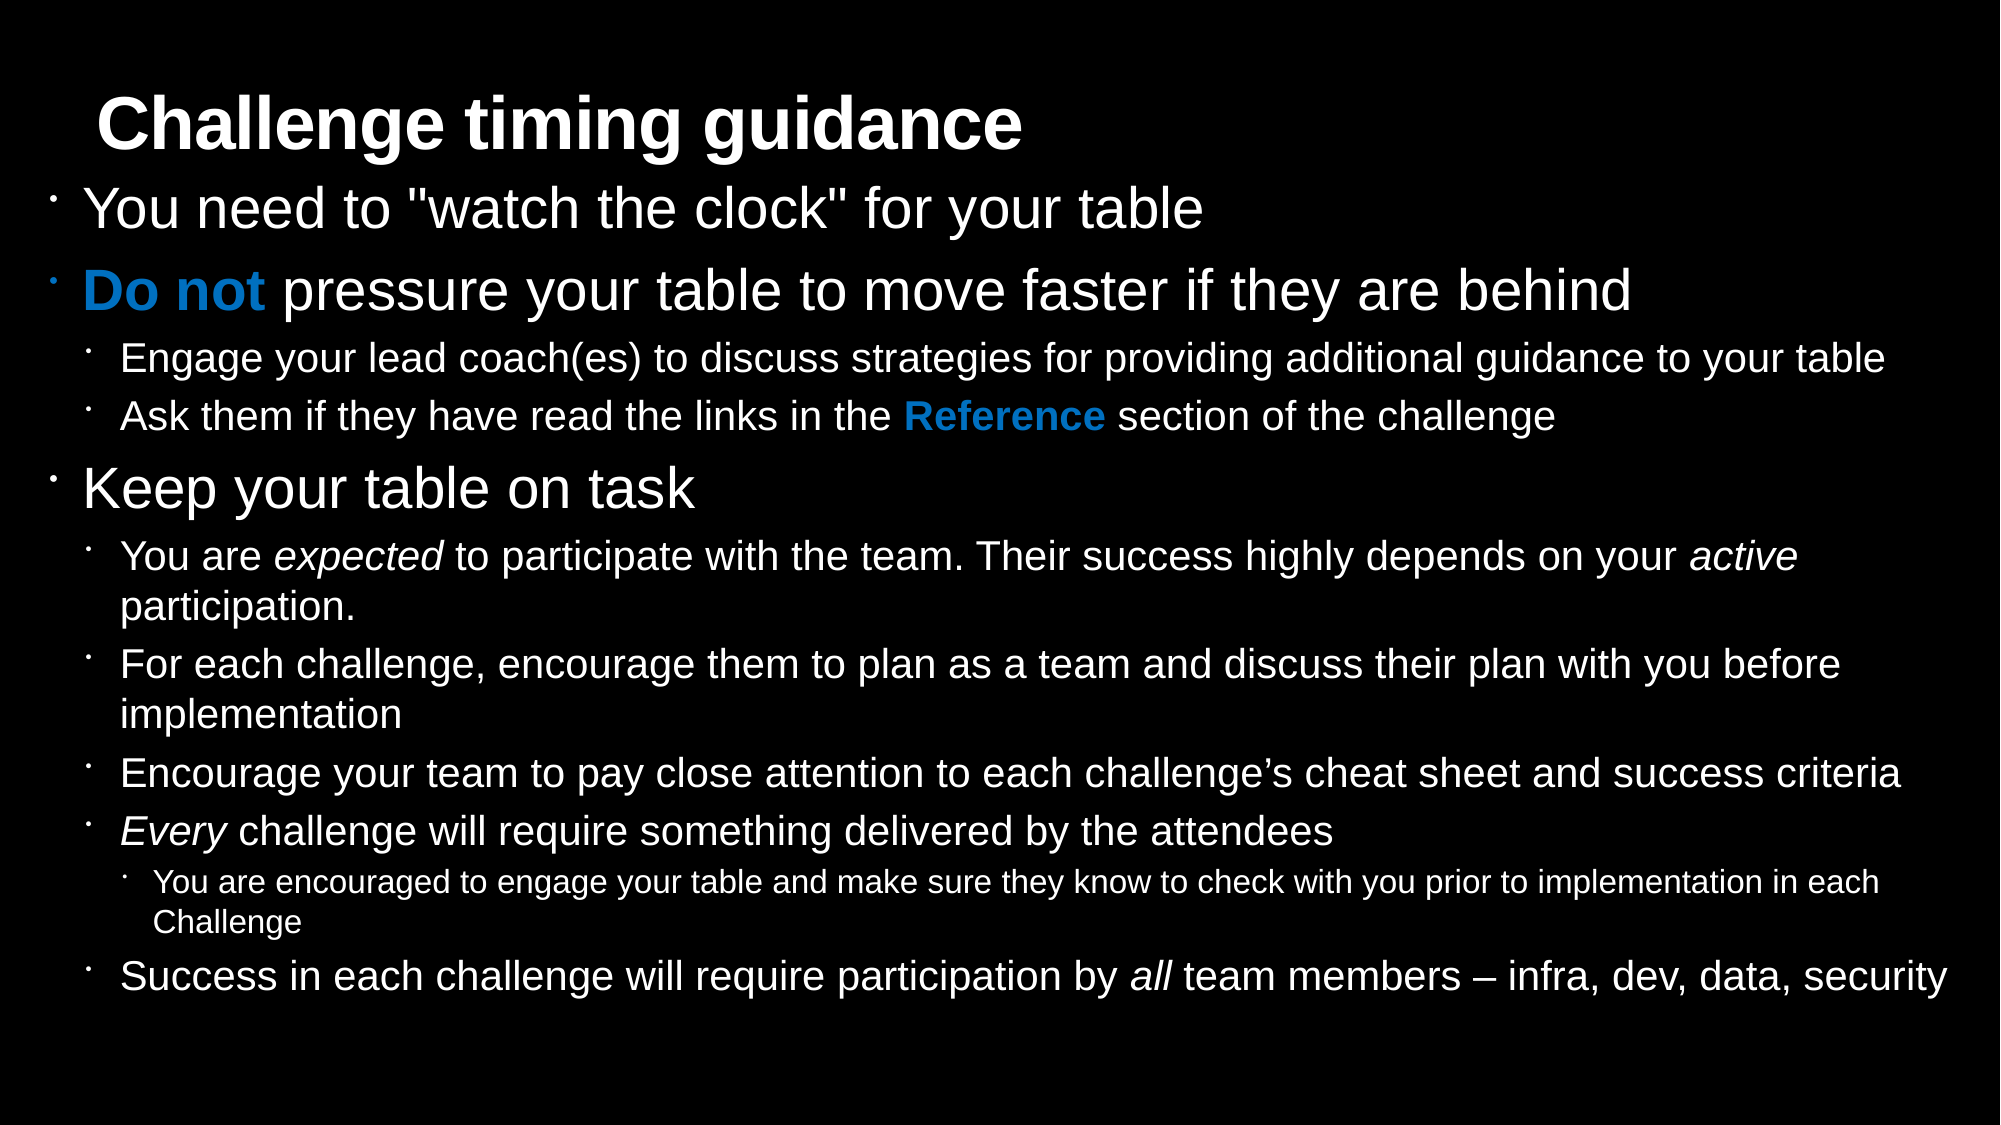

# Challenge timing guidance
You need to "watch the clock" for your table
Do not pressure your table to move faster if they are behind
Engage your lead coach(es) to discuss strategies for providing additional guidance to your table
Ask them if they have read the links in the Reference section of the challenge
Keep your table on task
You are expected to participate with the team. Their success highly depends on your active participation.
For each challenge, encourage them to plan as a team and discuss their plan with you before implementation
Encourage your team to pay close attention to each challenge’s cheat sheet and success criteria
Every challenge will require something delivered by the attendees
You are encouraged to engage your table and make sure they know to check with you prior to implementation in each Challenge
Success in each challenge will require participation by all team members – infra, dev, data, security